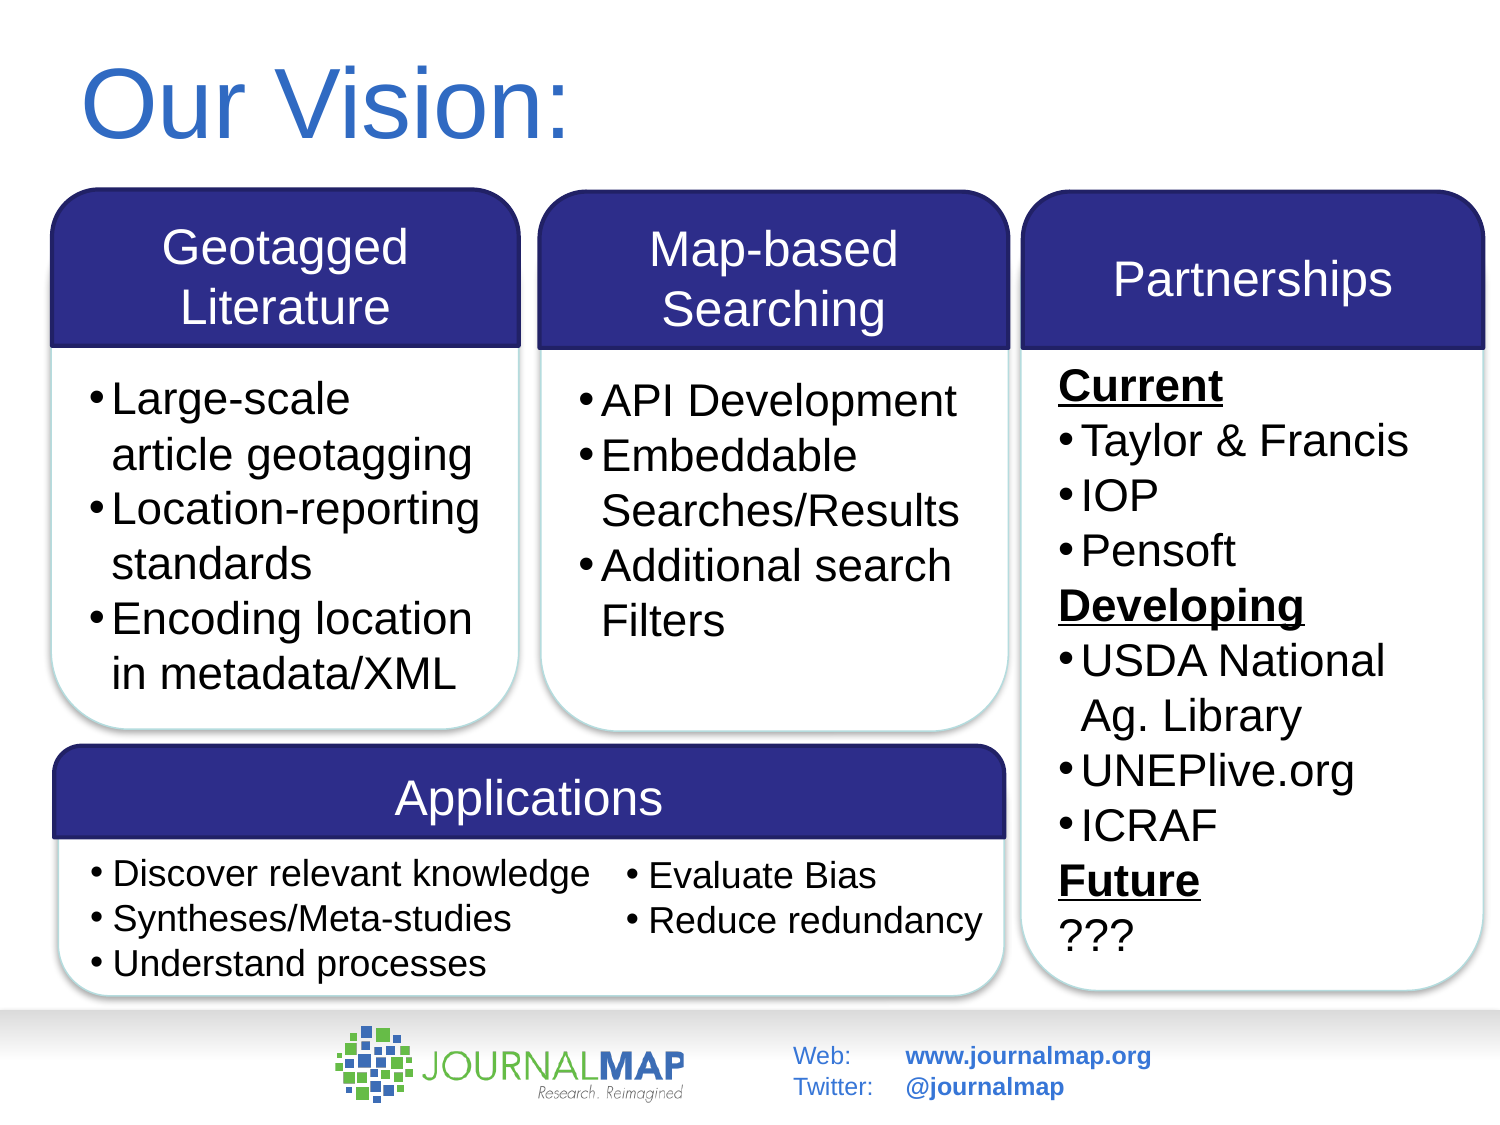

Our Vision:
Geotagged Literature
Map-based Searching
Partnerships
API Development
Embeddable Searches/Results
Additional search Filters

Large-scale article geotagging
Location-reporting standards
Encoding location in metadata/XML
Current
Taylor & Francis
IOP
Pensoft
Developing
USDA National Ag. Library
UNEPlive.org
ICRAF
Future
???
Applications

Discover relevant knowledge
Syntheses/Meta-studies
Understand processes
Evaluate Bias
Reduce redundancy